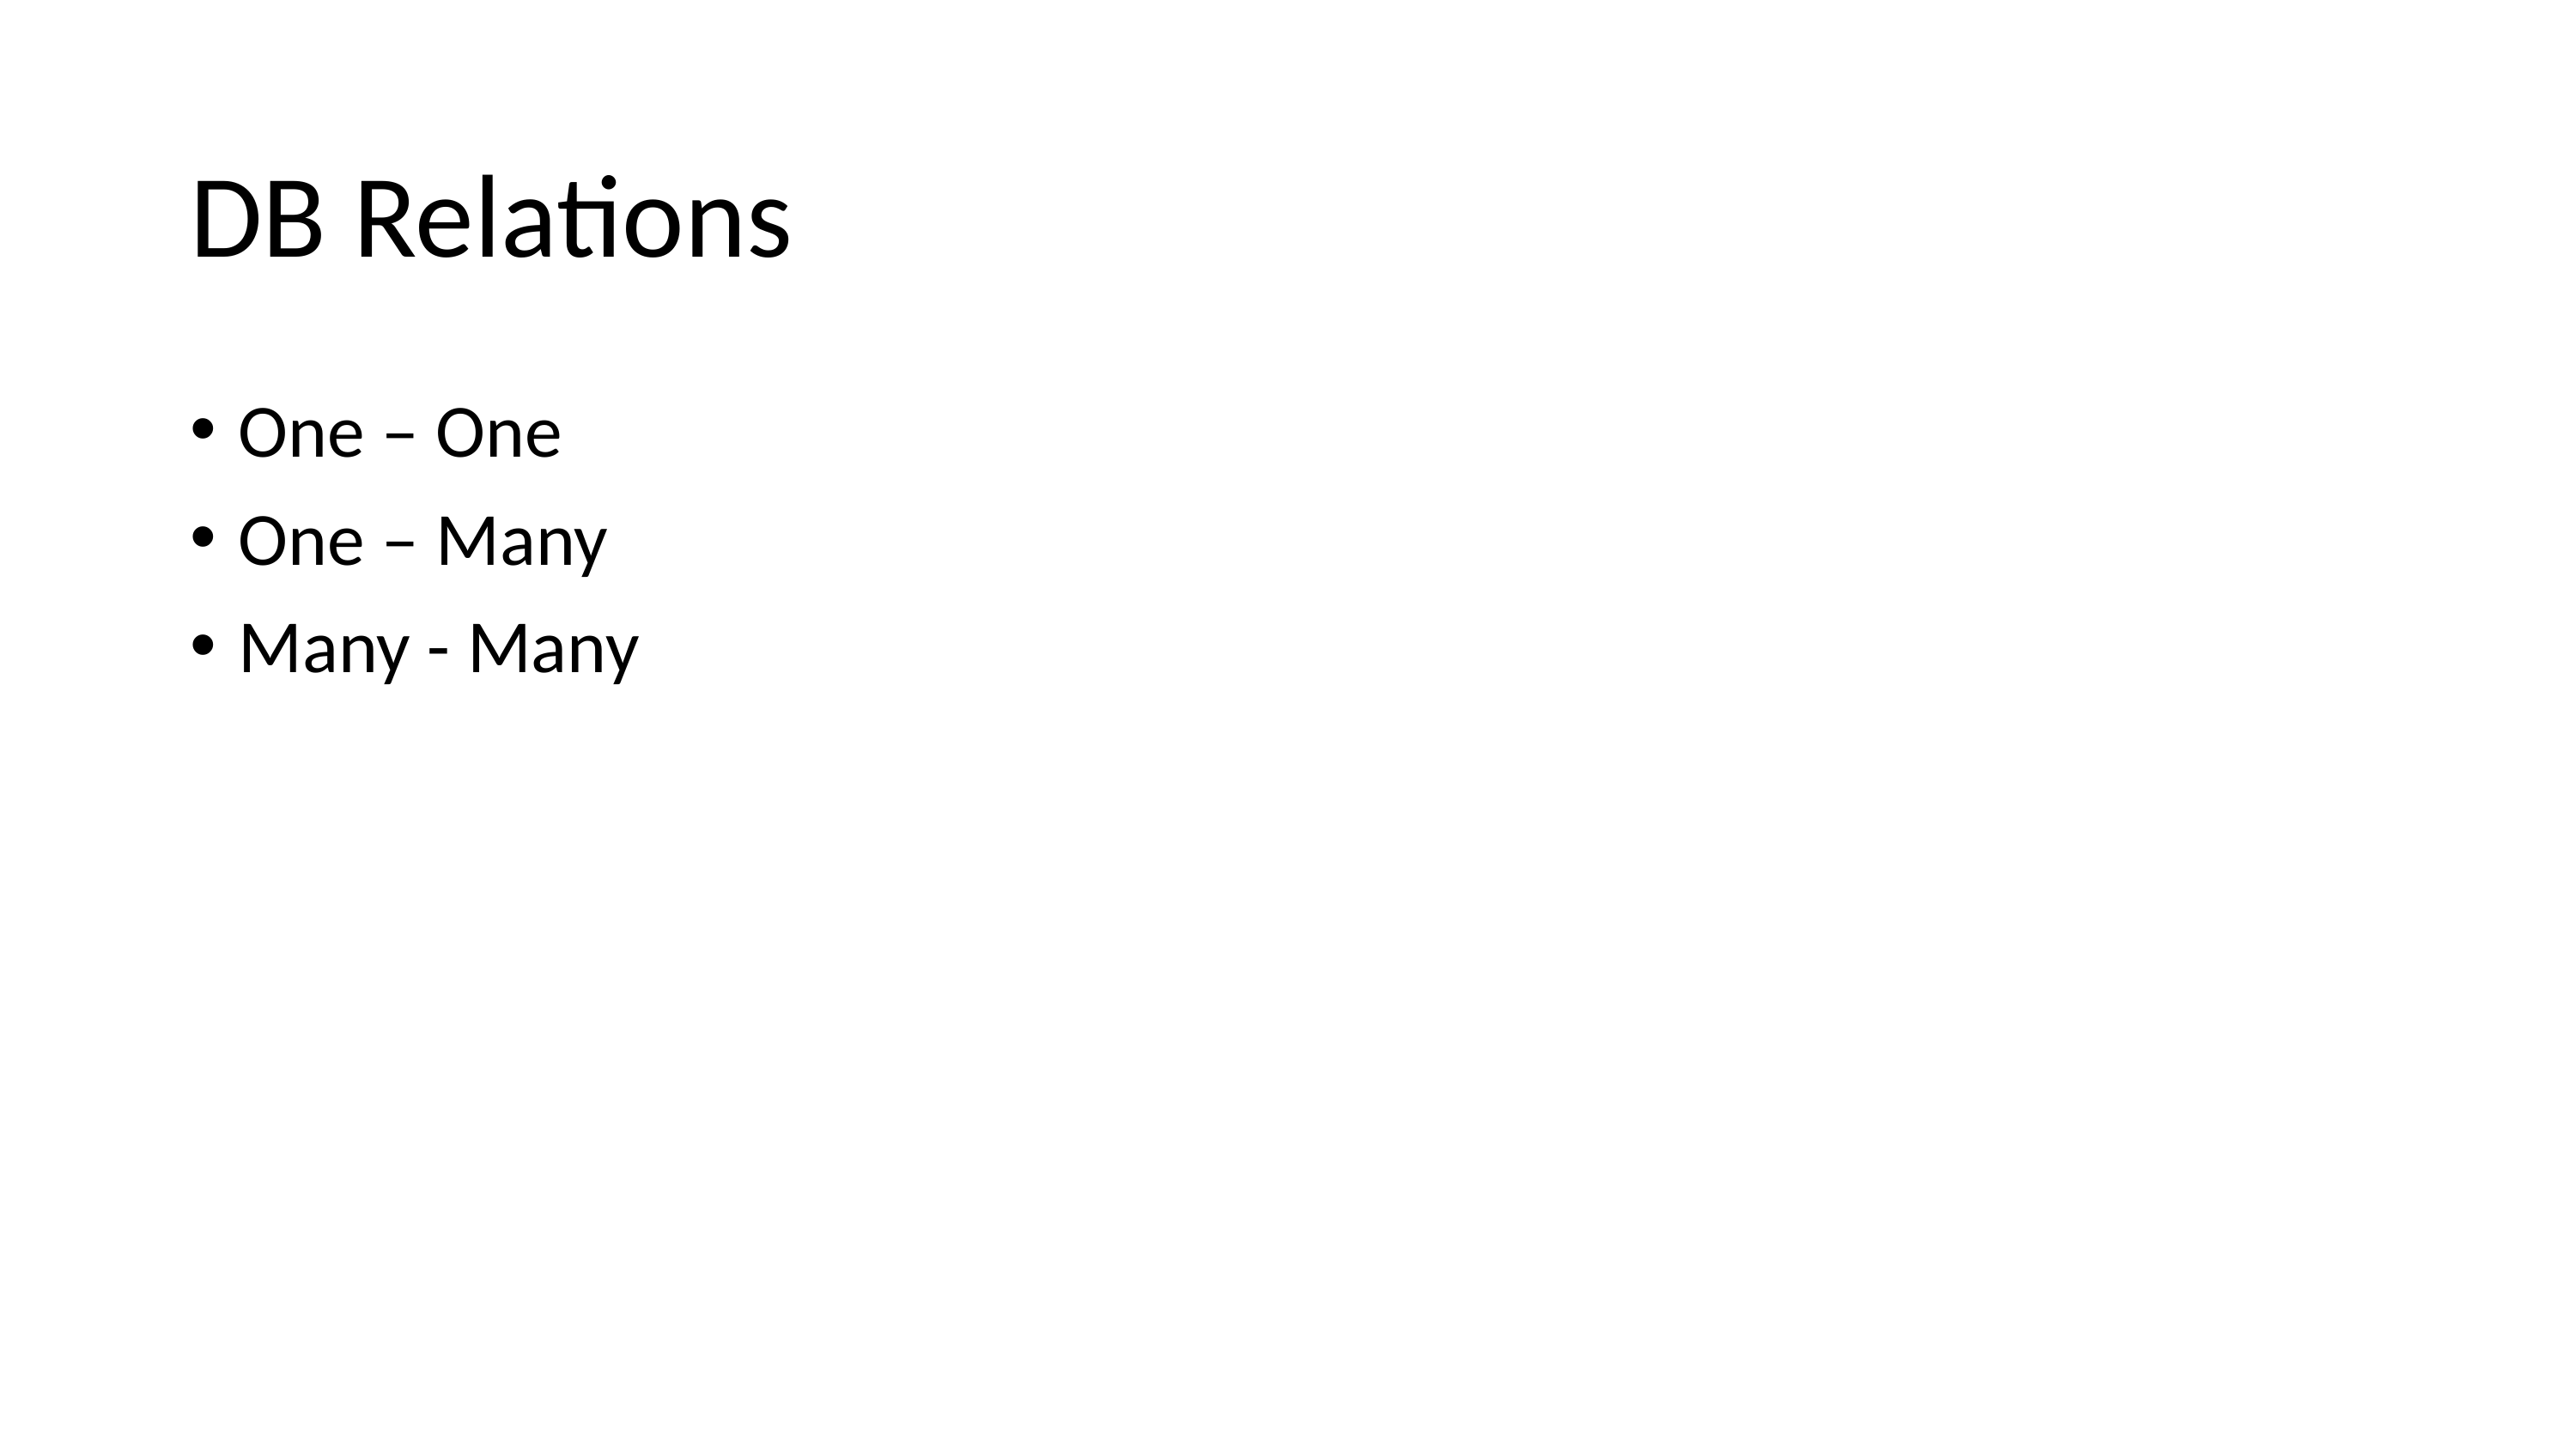

# DB Relations
One – One
One – Many
Many - Many